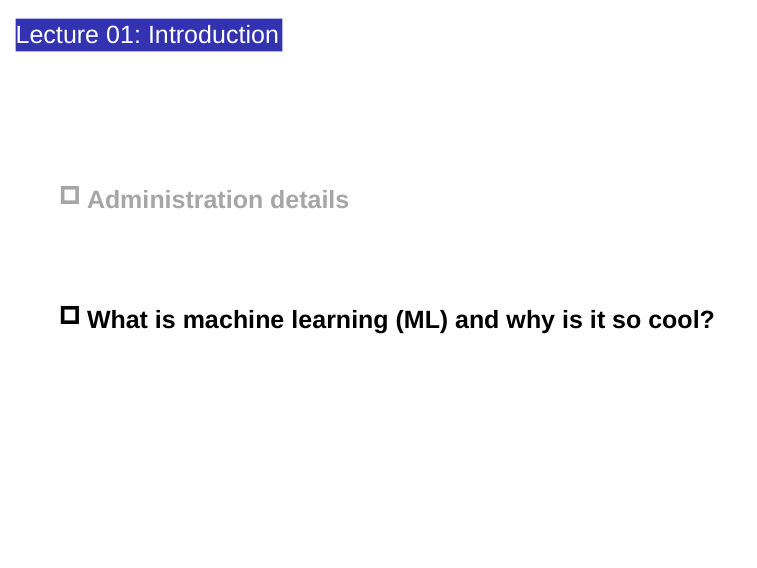

Lecture 01: Introduction
Administration details

What is machine learning (ML) and why is it so cool?